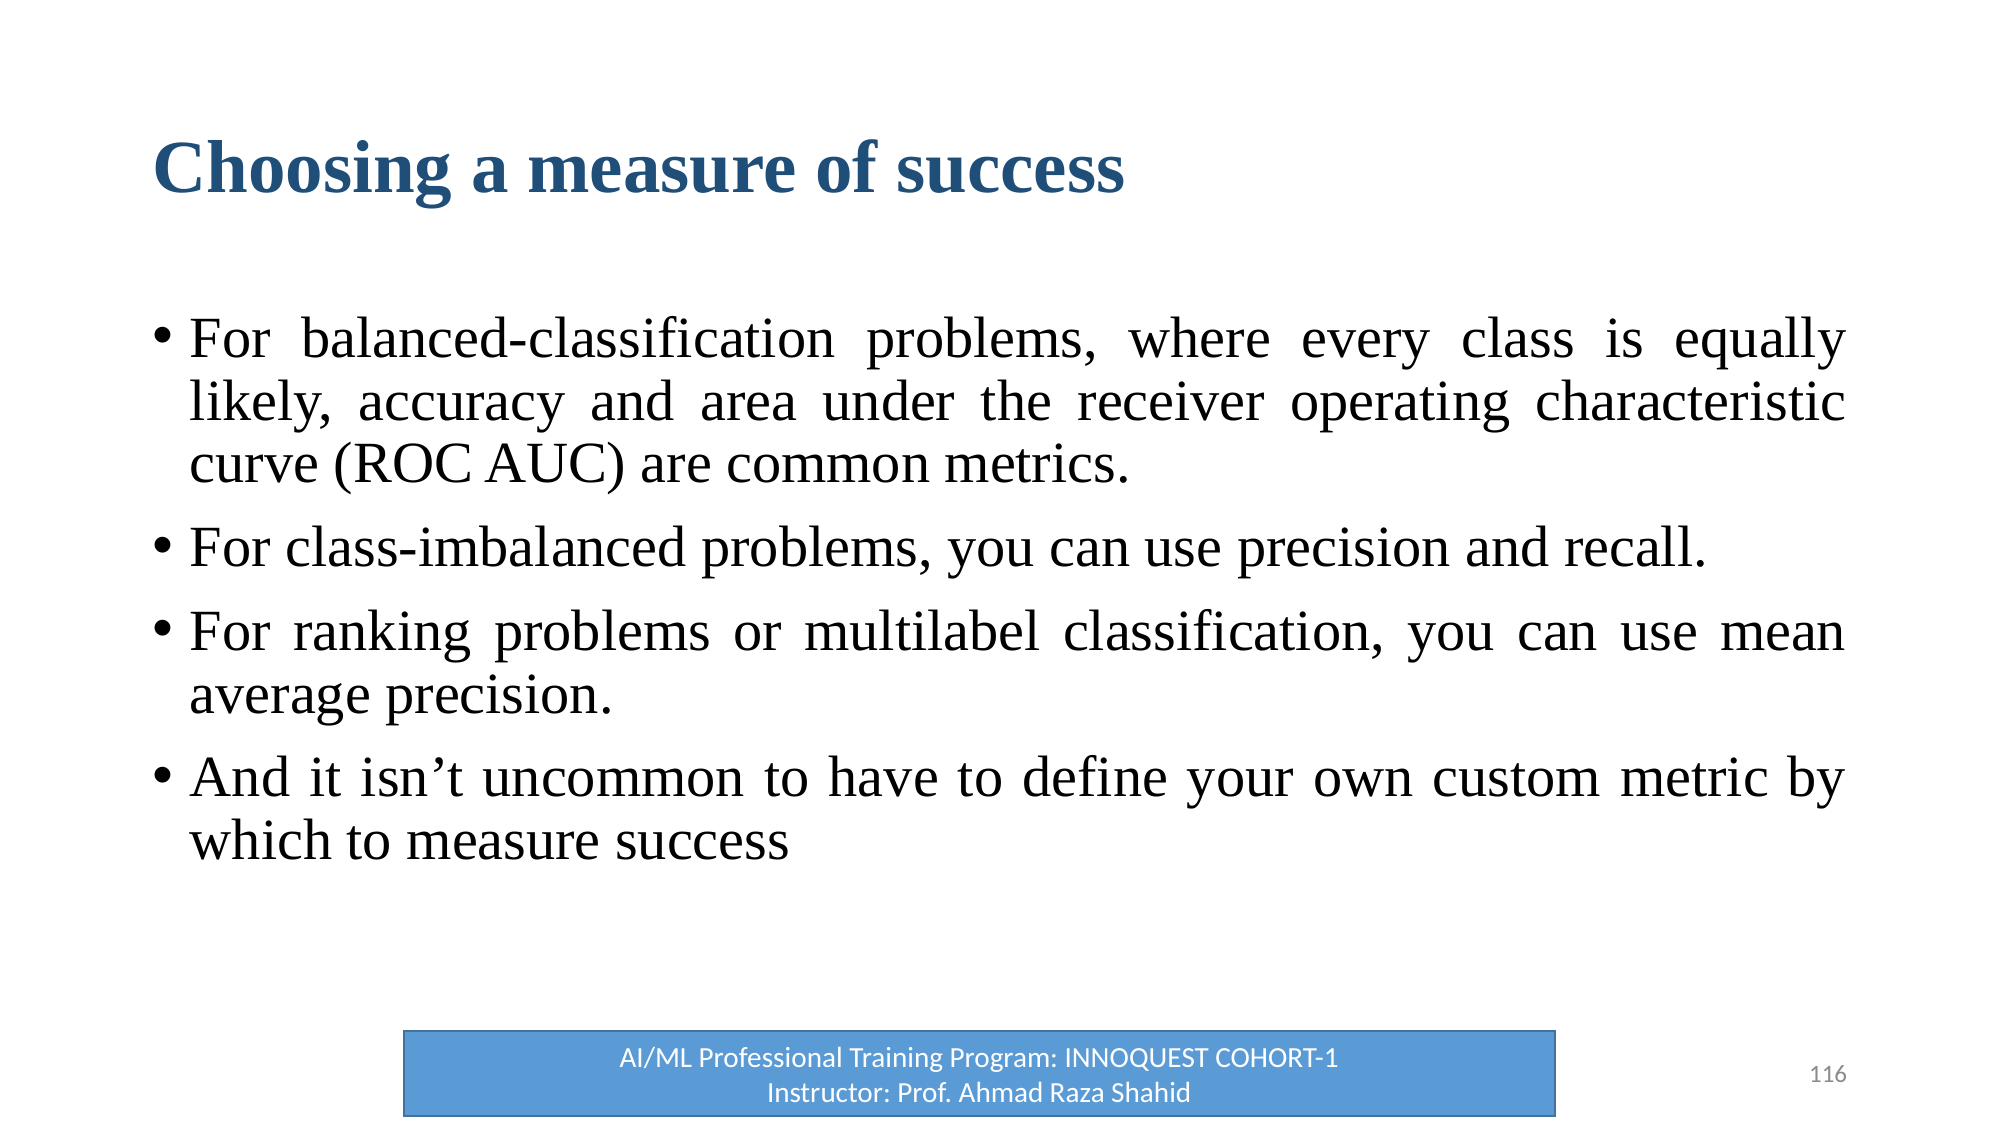

# Choosing a measure of success
For balanced-classification problems, where every class is equally likely, accuracy and area under the receiver operating characteristic curve (ROC AUC) are common metrics.
For class-imbalanced problems, you can use precision and recall.
For ranking problems or multilabel classification, you can use mean average precision.
And it isn’t uncommon to have to define your own custom metric by which to measure success
AI/ML Professional Training Program: INNOQUEST COHORT-1
Instructor: Prof. Ahmad Raza Shahid
116